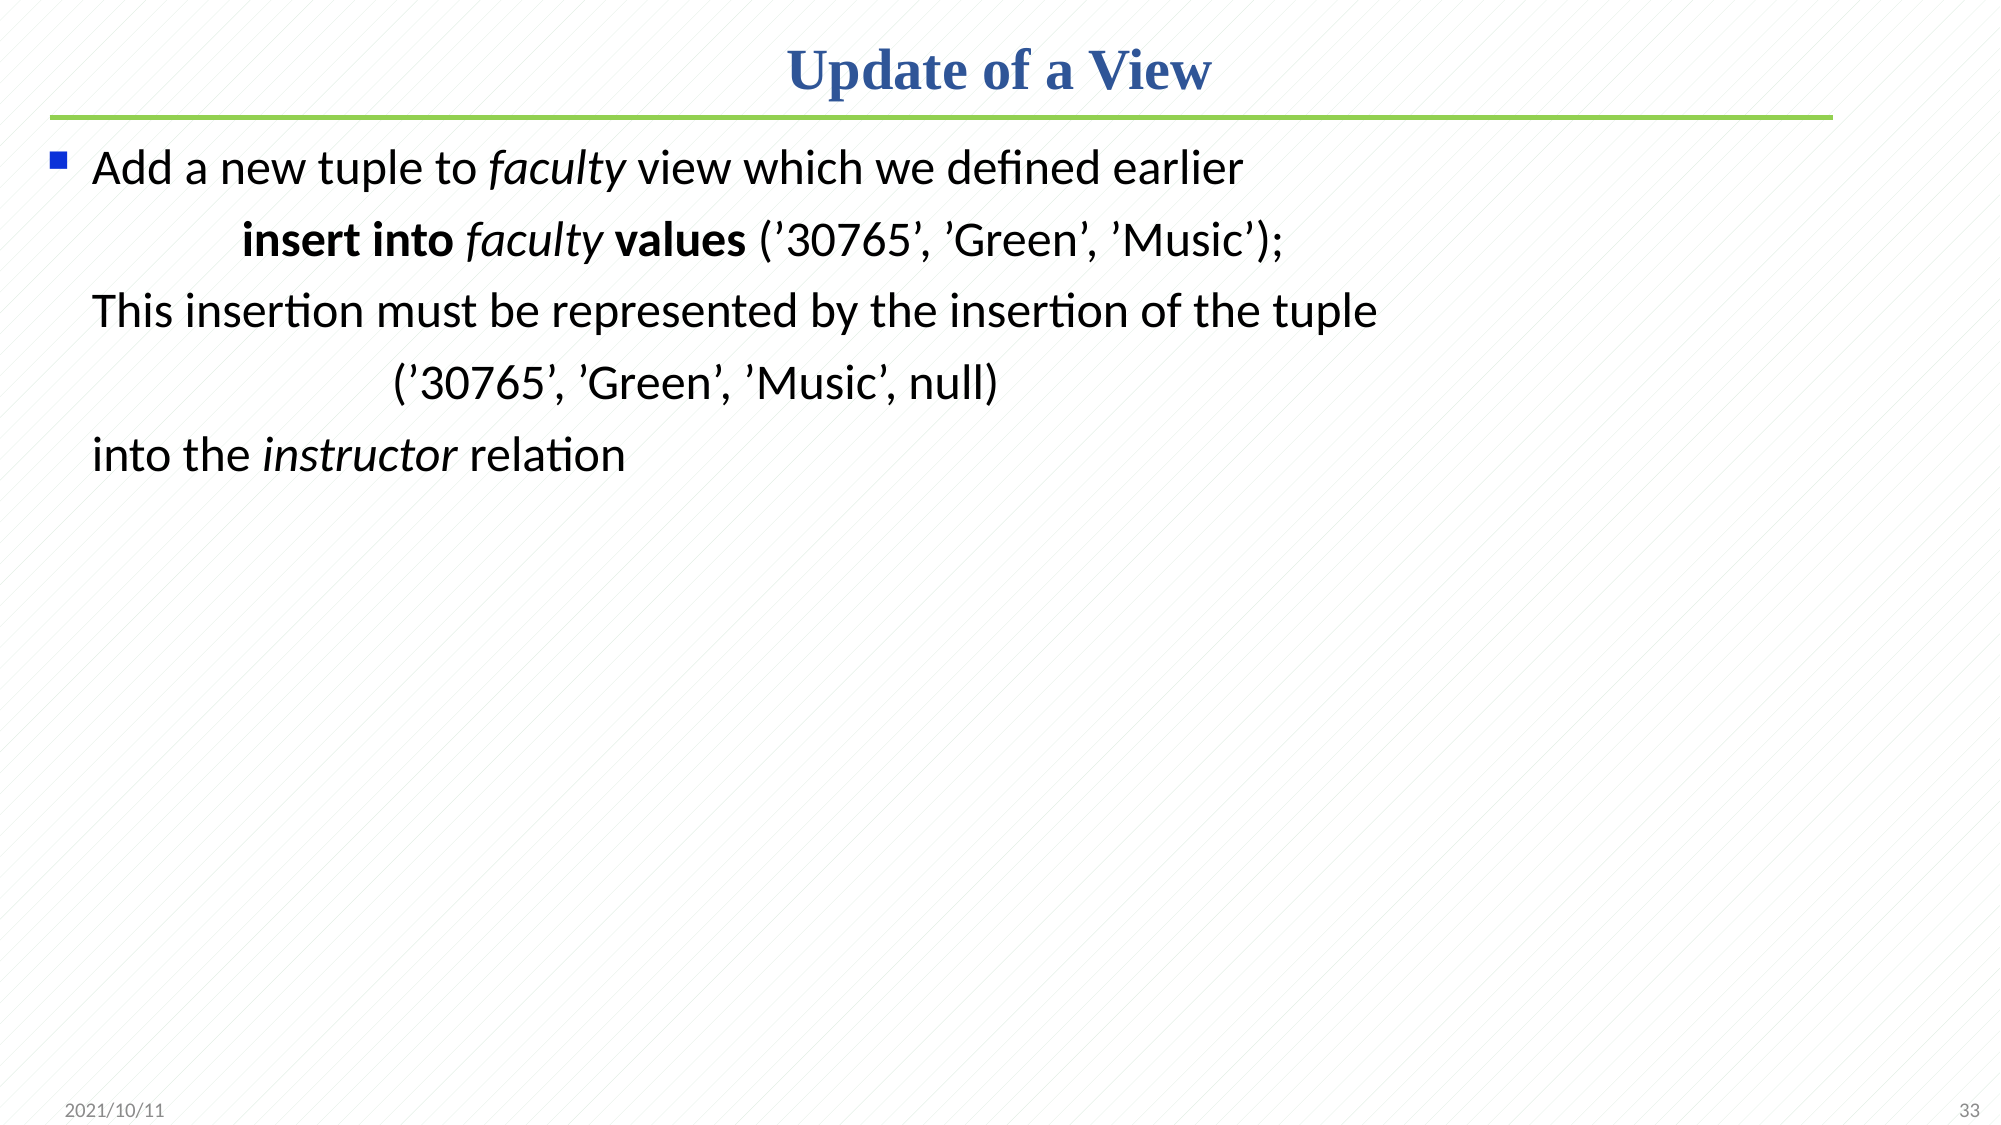

# Update of a View
Add a new tuple to faculty view which we defined earlier
		insert into faculty values (’30765’, ’Green’, ’Music’);
	This insertion must be represented by the insertion of the tuple
			(’30765’, ’Green’, ’Music’, null)
	into the instructor relation

33
2021/10/11